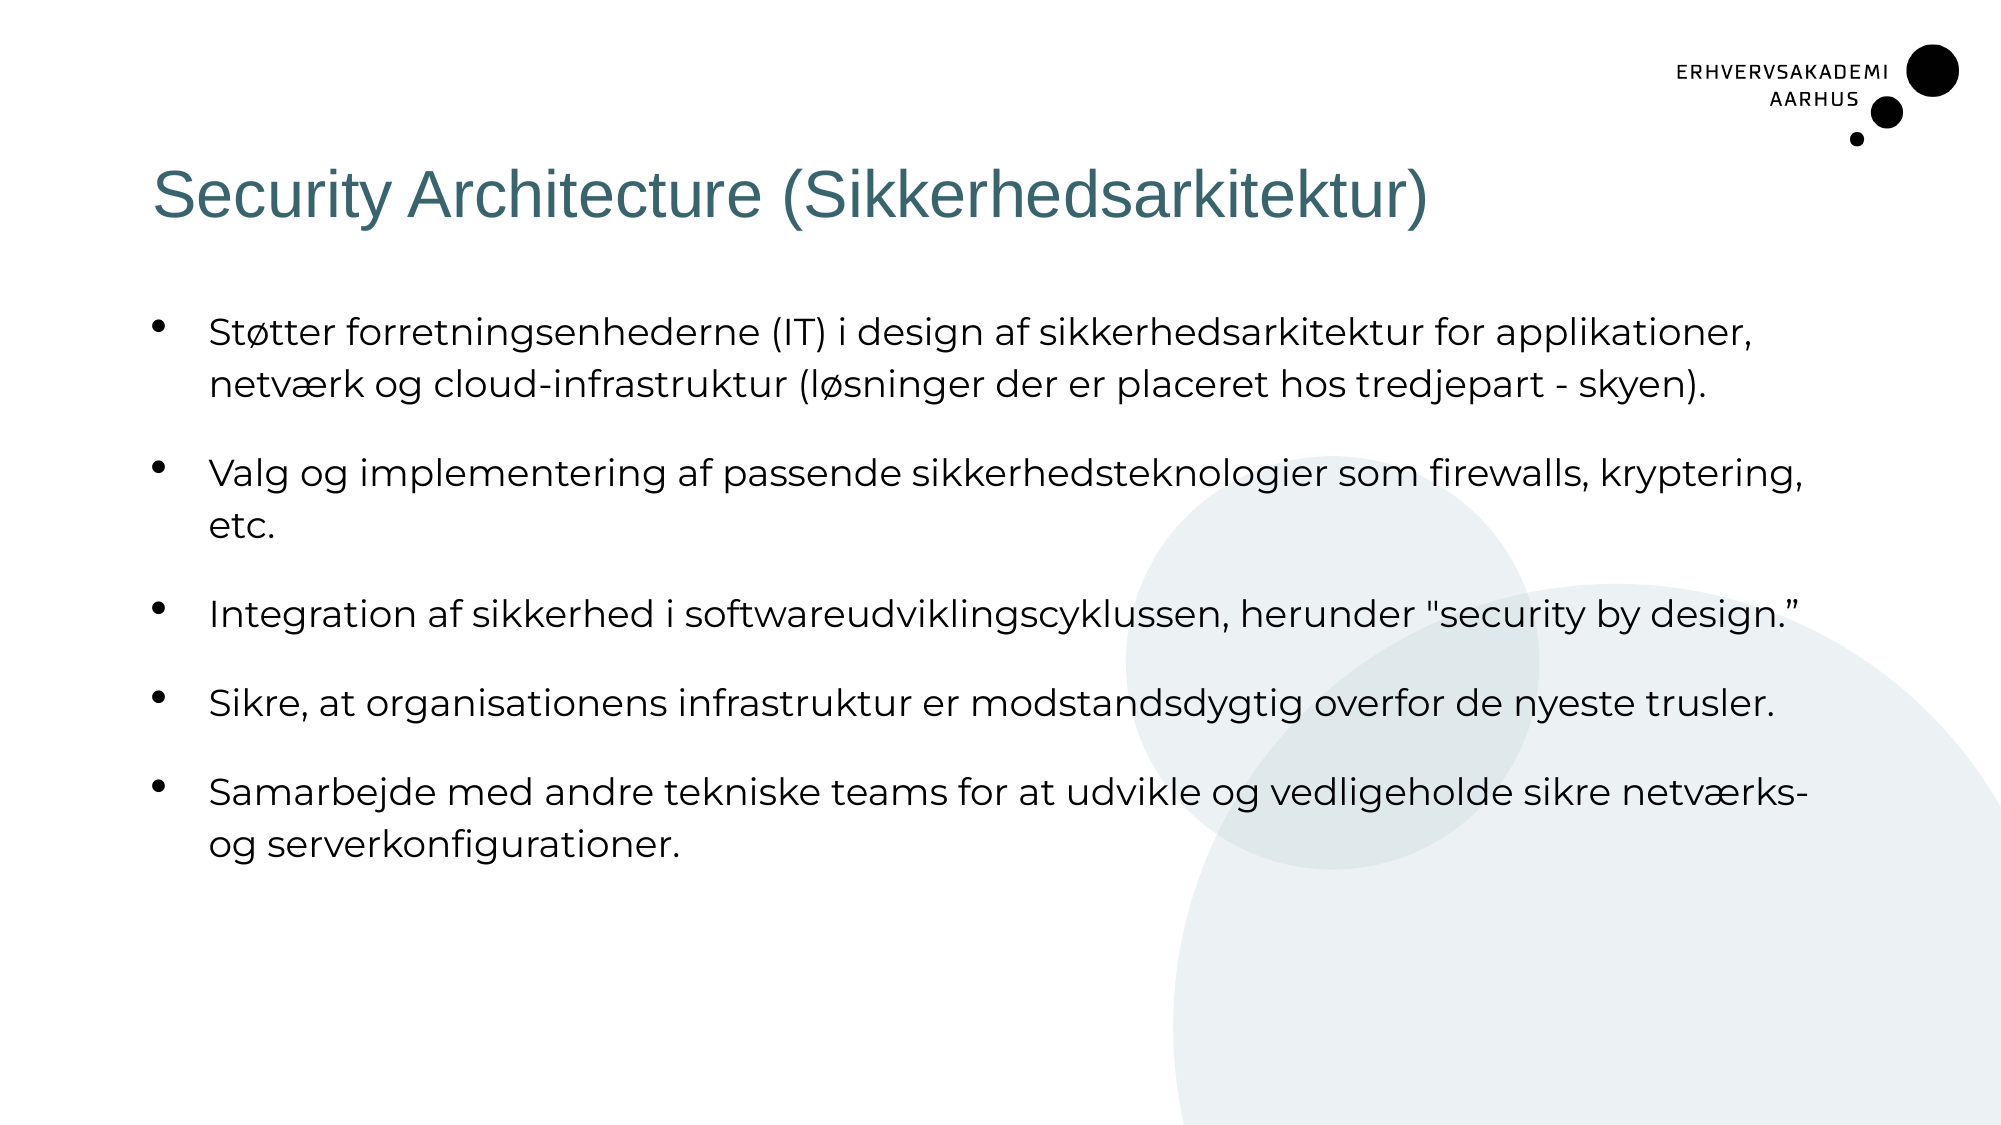

# Security Architecture (Sikkerhedsarkitektur)
Støtter forretningsenhederne (IT) i design af sikkerhedsarkitektur for applikationer, netværk og cloud-infrastruktur (løsninger der er placeret hos tredjepart - skyen).
Valg og implementering af passende sikkerhedsteknologier som firewalls, kryptering, etc.
Integration af sikkerhed i softwareudviklingscyklussen, herunder "security by design.”
Sikre, at organisationens infrastruktur er modstandsdygtig overfor de nyeste trusler.
Samarbejde med andre tekniske teams for at udvikle og vedligeholde sikre netværks- og serverkonfigurationer.